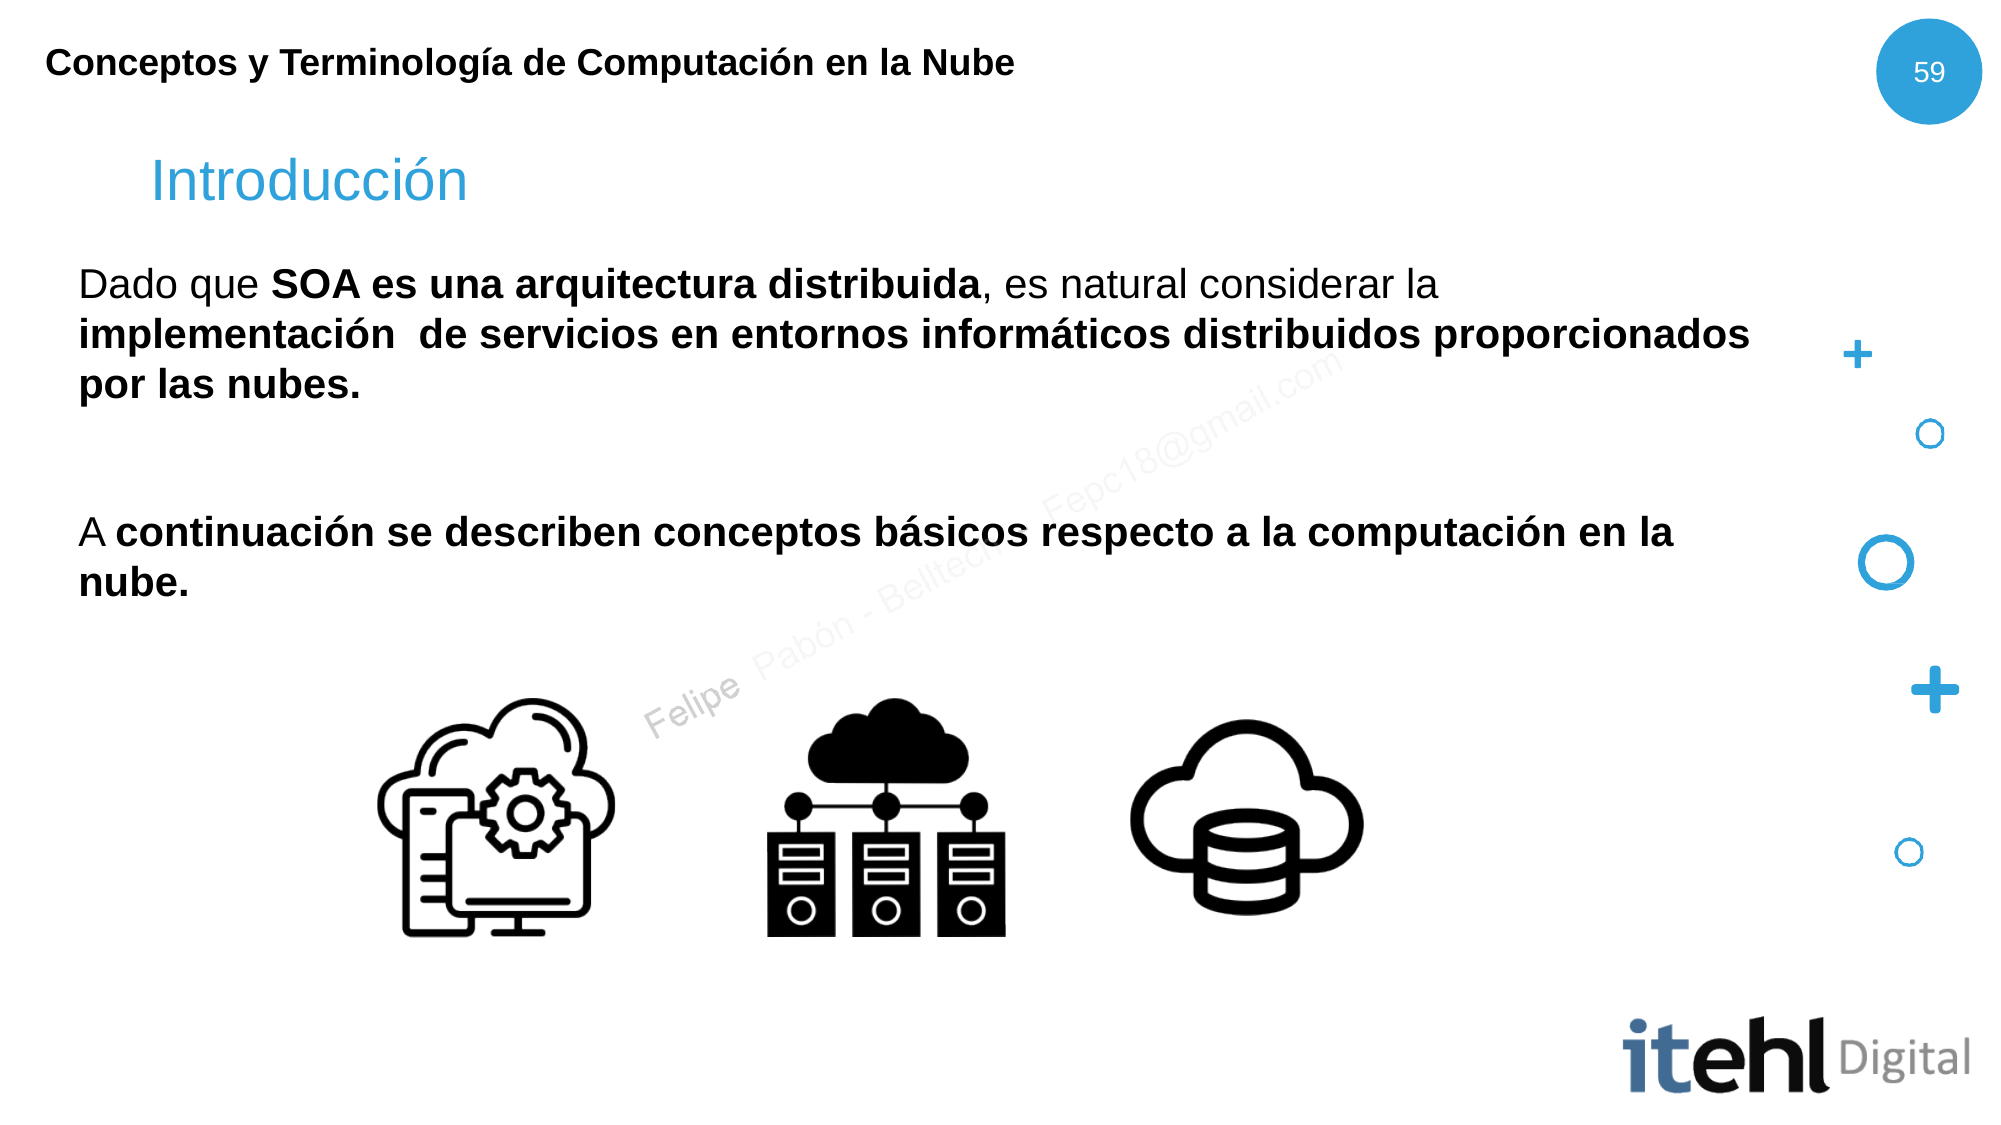

Conceptos y Terminología de Computación en la Nube
59
# Introducción
Dado que SOA es una arquitectura distribuida, es natural considerar la implementación  de servicios en entornos informáticos distribuidos proporcionados por las nubes.

A continuación se describen conceptos básicos respecto a la computación en la nube.